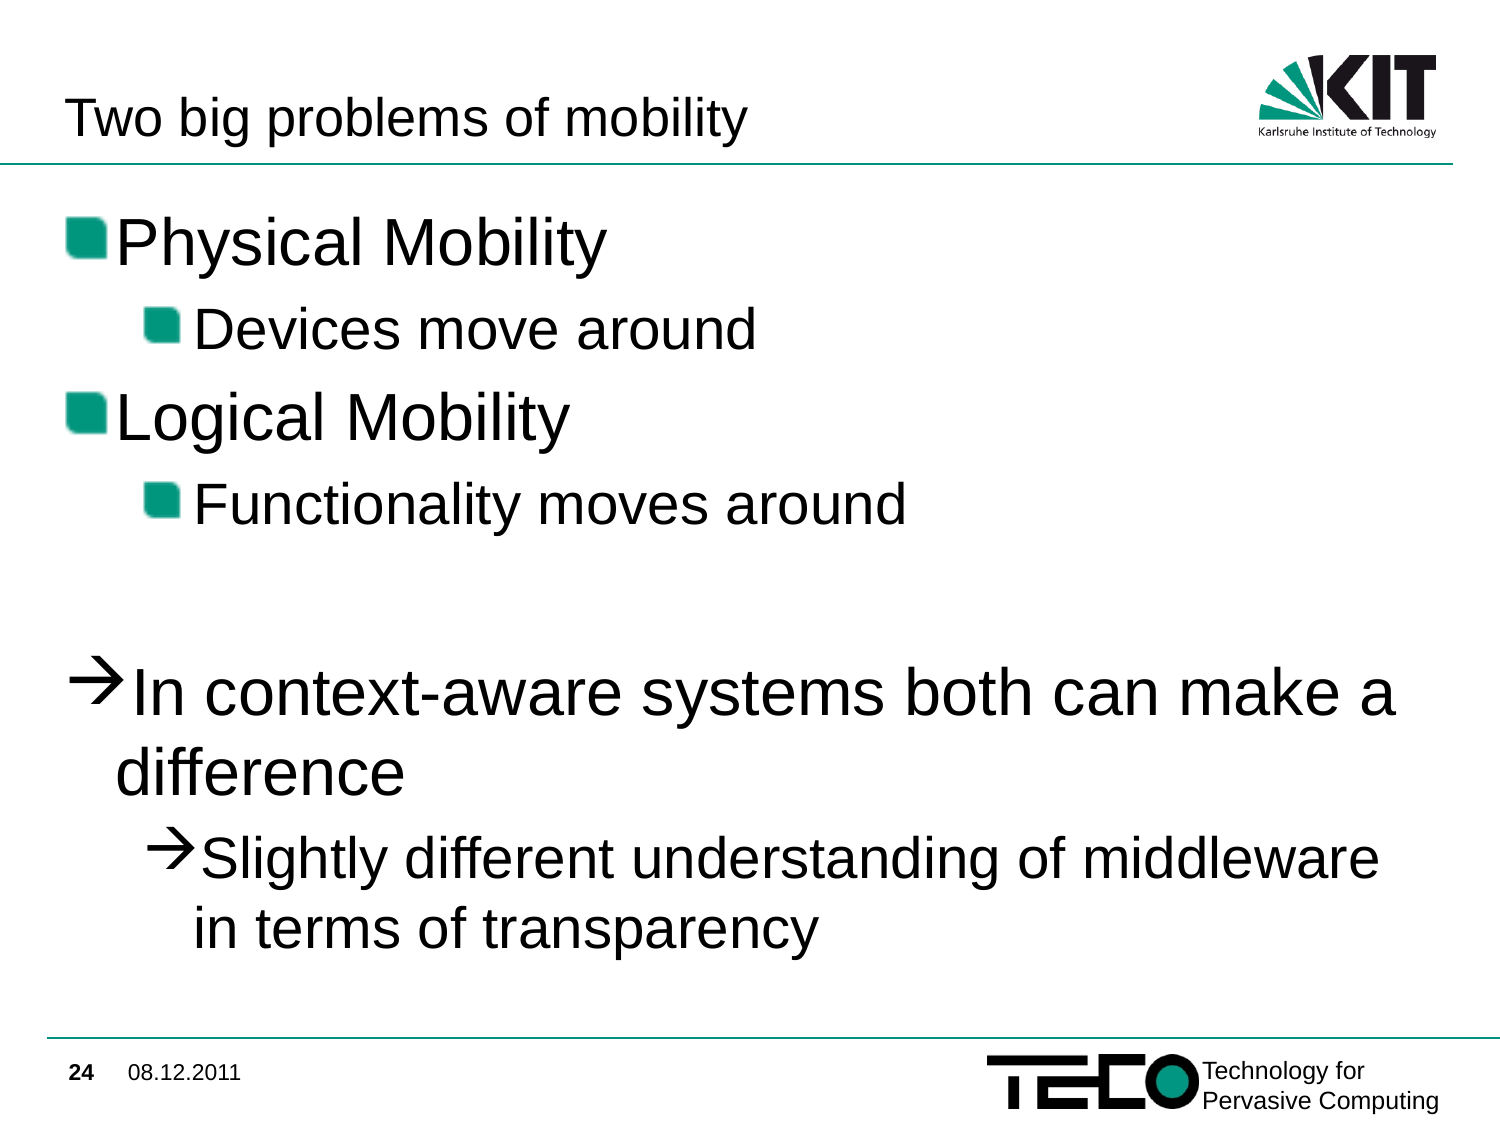

# Two big problems of mobility
Physical Mobility
Devices move around
Logical Mobility
Functionality moves around

In context-aware systems both can make a difference
Slightly different understanding of middleware in terms of transparency